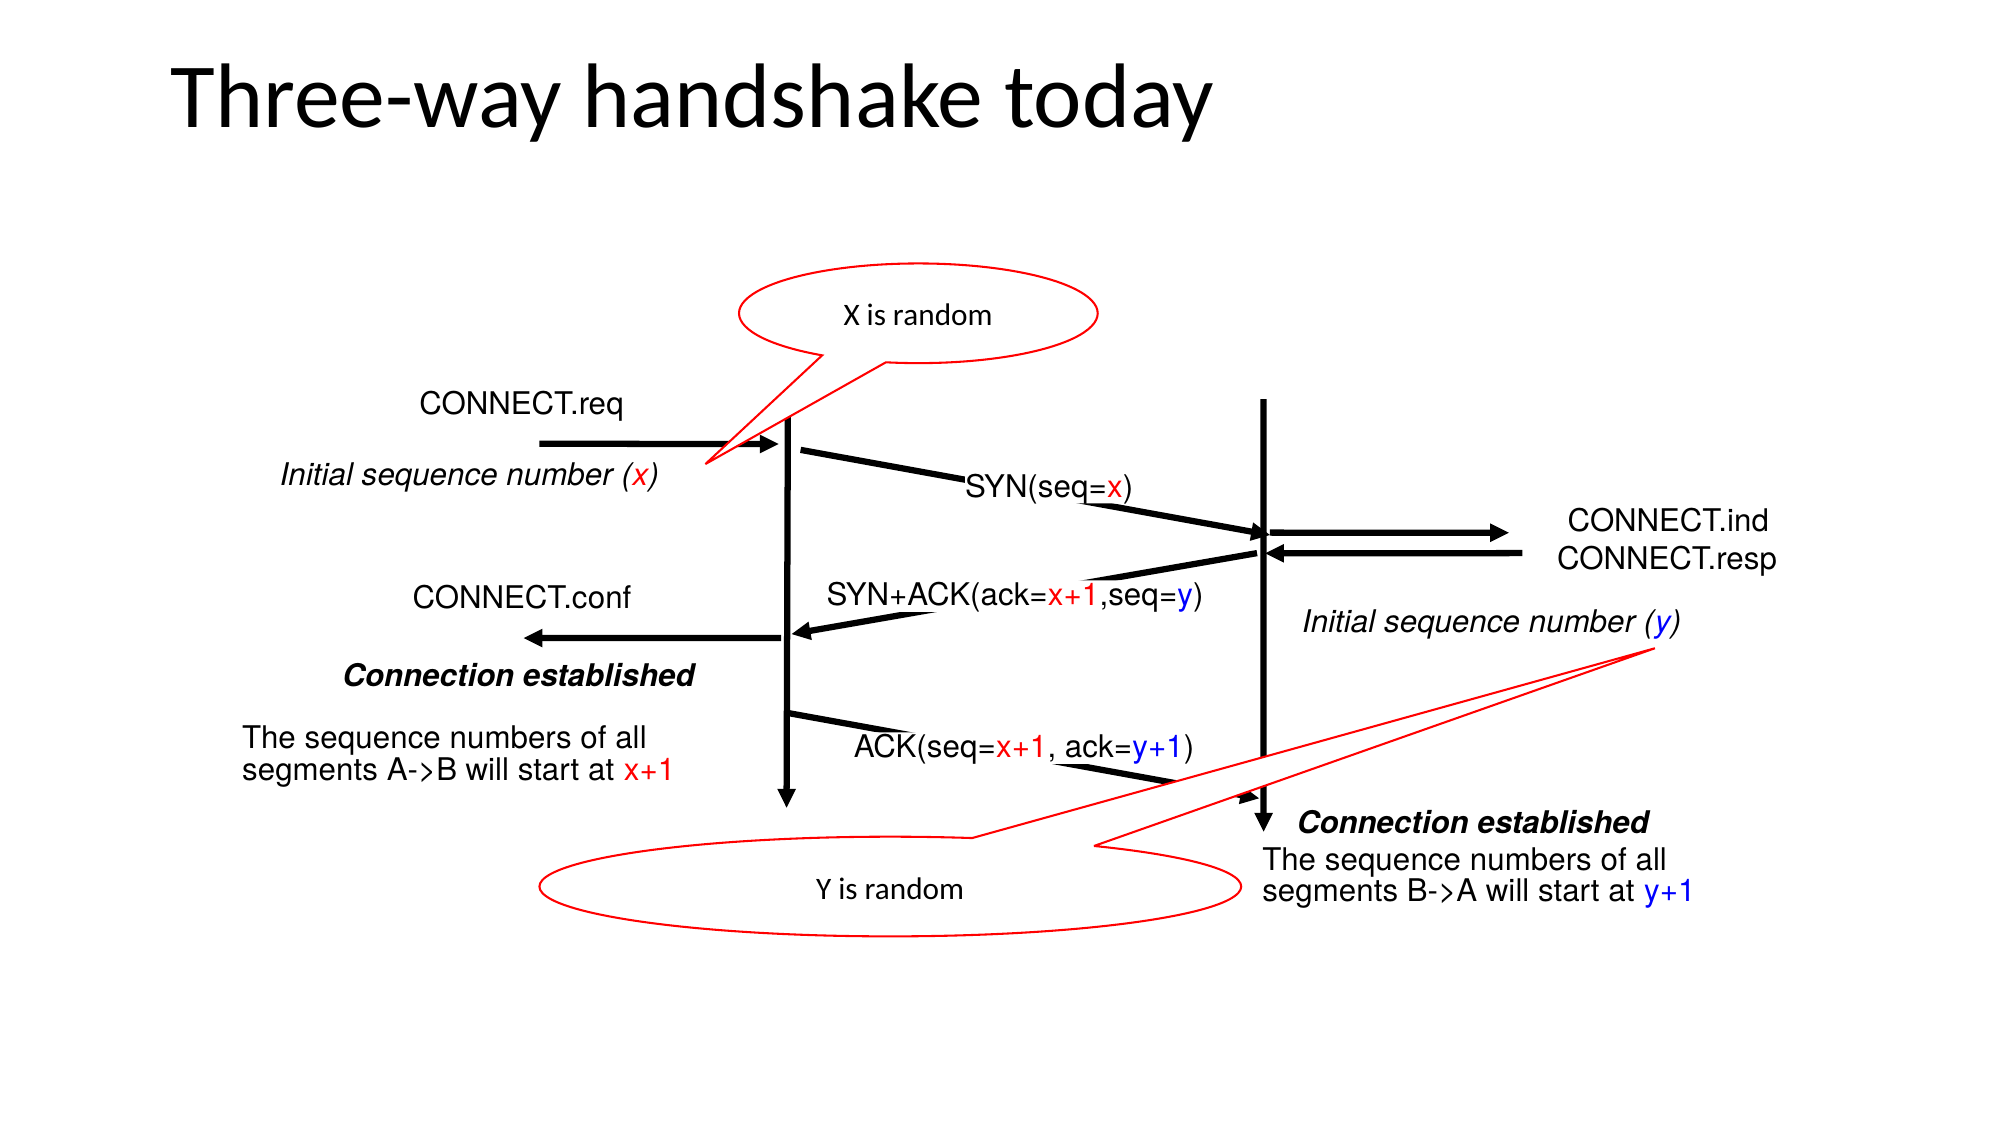

# Three-way handshake today
X is random

CONNECT.req

SYN(seq=x)
Initial sequence number (x)

CONNECT.ind

CONNECT.resp

SYN+ACK(ack=x+1,seq=y)
CONNECT.conf

Initial sequence number (y)

Connection established

ACK(seq=x+1, ack=y+1)
The sequence numbers of all
segments A->B will start at x+1
Connection established
Y is random
The sequence numbers of all
segments B->A will start at y+1